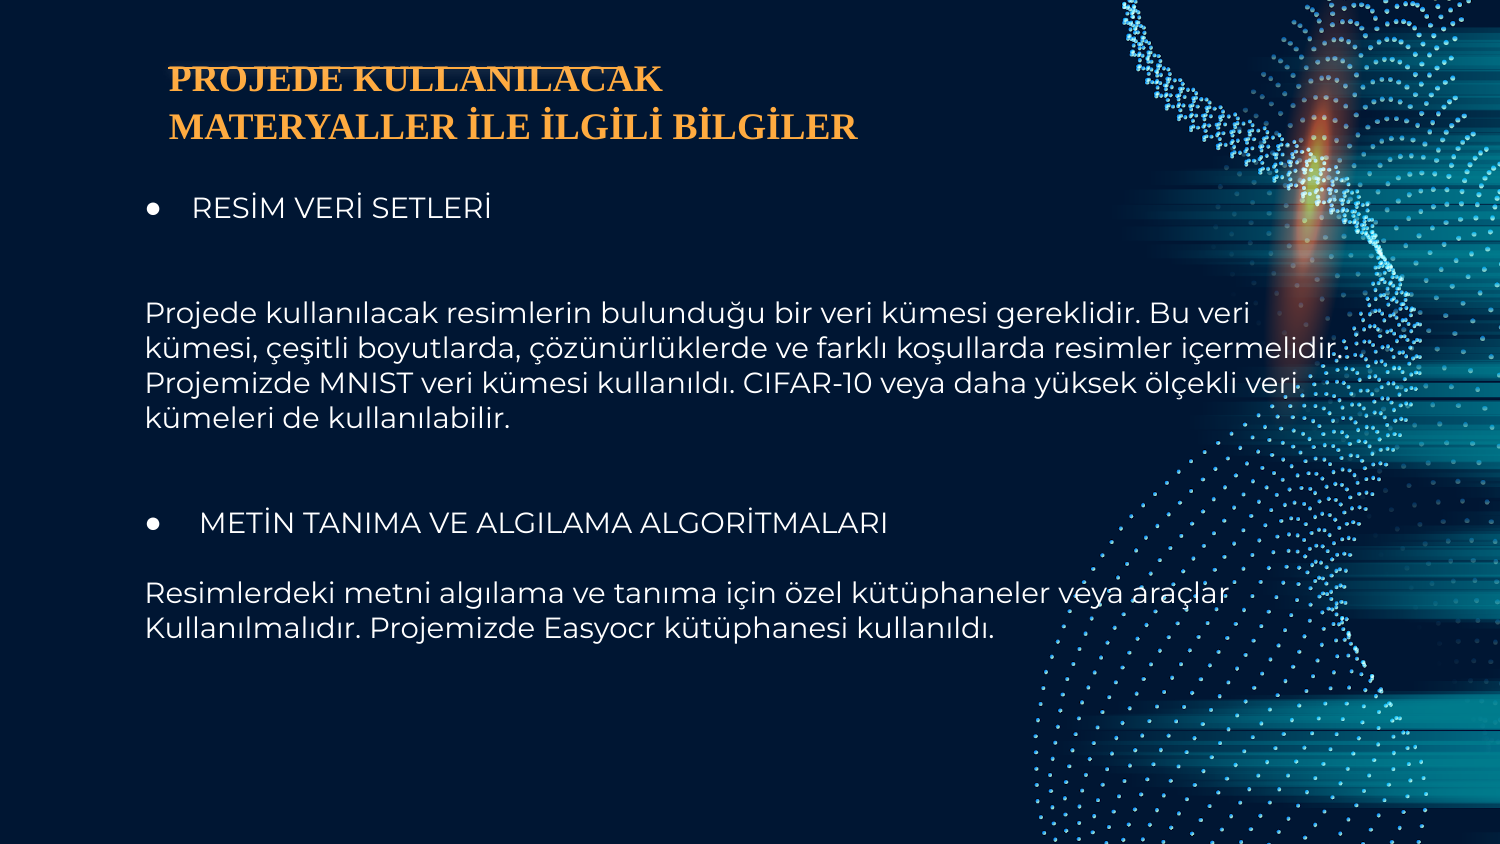

# PROJEDE KULLANILACAK MATERYALLER İLE İLGİLİ BİLGİLER
RESİM VERİ SETLERİ

Projede kullanılacak resimlerin bulunduğu bir veri kümesi gereklidir. Bu veri kümesi, çeşitli boyutlarda, çözünürlüklerde ve farklı koşullarda resimler içermelidir. Projemizde MNIST veri kümesi kullanıldı. CIFAR-10 veya daha yüksek ölçekli veri kümeleri de kullanılabilir.

 METİN TANIMA VE ALGILAMA ALGORİTMALARI

Resimlerdeki metni algılama ve tanıma için özel kütüphaneler veya araçlar
Kullanılmalıdır. Projemizde Easyocr kütüphanesi kullanıldı.